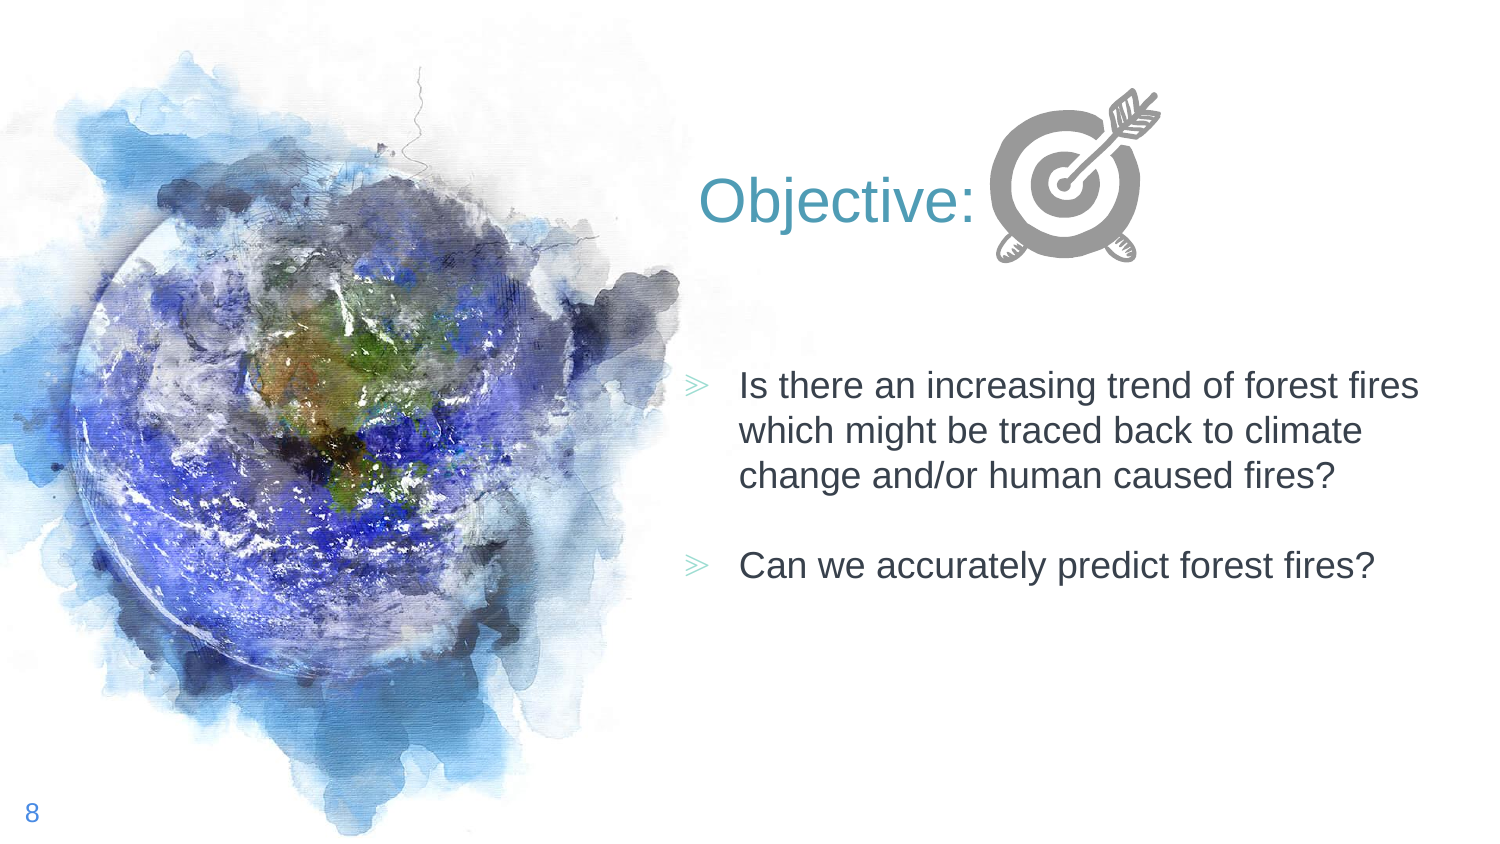

Objective:

Is there an increasing trend of forest fires which might be traced back to climate change and/or human caused fires?

Can we accurately predict forest fires?

8